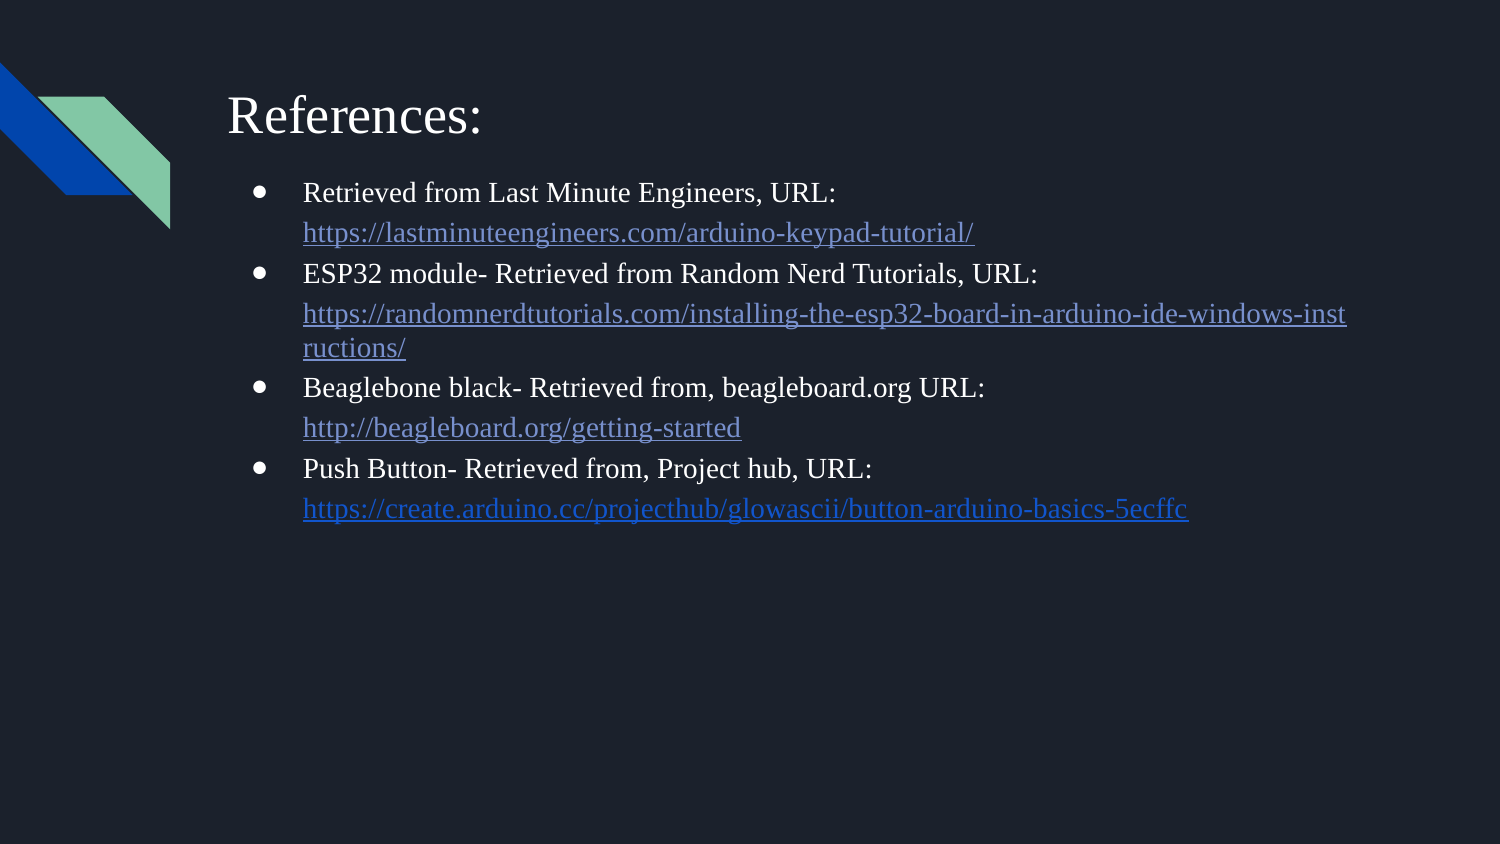

# References:
Retrieved from Last Minute Engineers, URL: https://lastminuteengineers.com/arduino-keypad-tutorial/
ESP32 module- Retrieved from Random Nerd Tutorials, URL: https://randomnerdtutorials.com/installing-the-esp32-board-in-arduino-ide-windows-instructions/
Beaglebone black- Retrieved from, beagleboard.org URL:http://beagleboard.org/getting-started
Push Button- Retrieved from, Project hub, URL:https://create.arduino.cc/projecthub/glowascii/button-arduino-basics-5ecffc